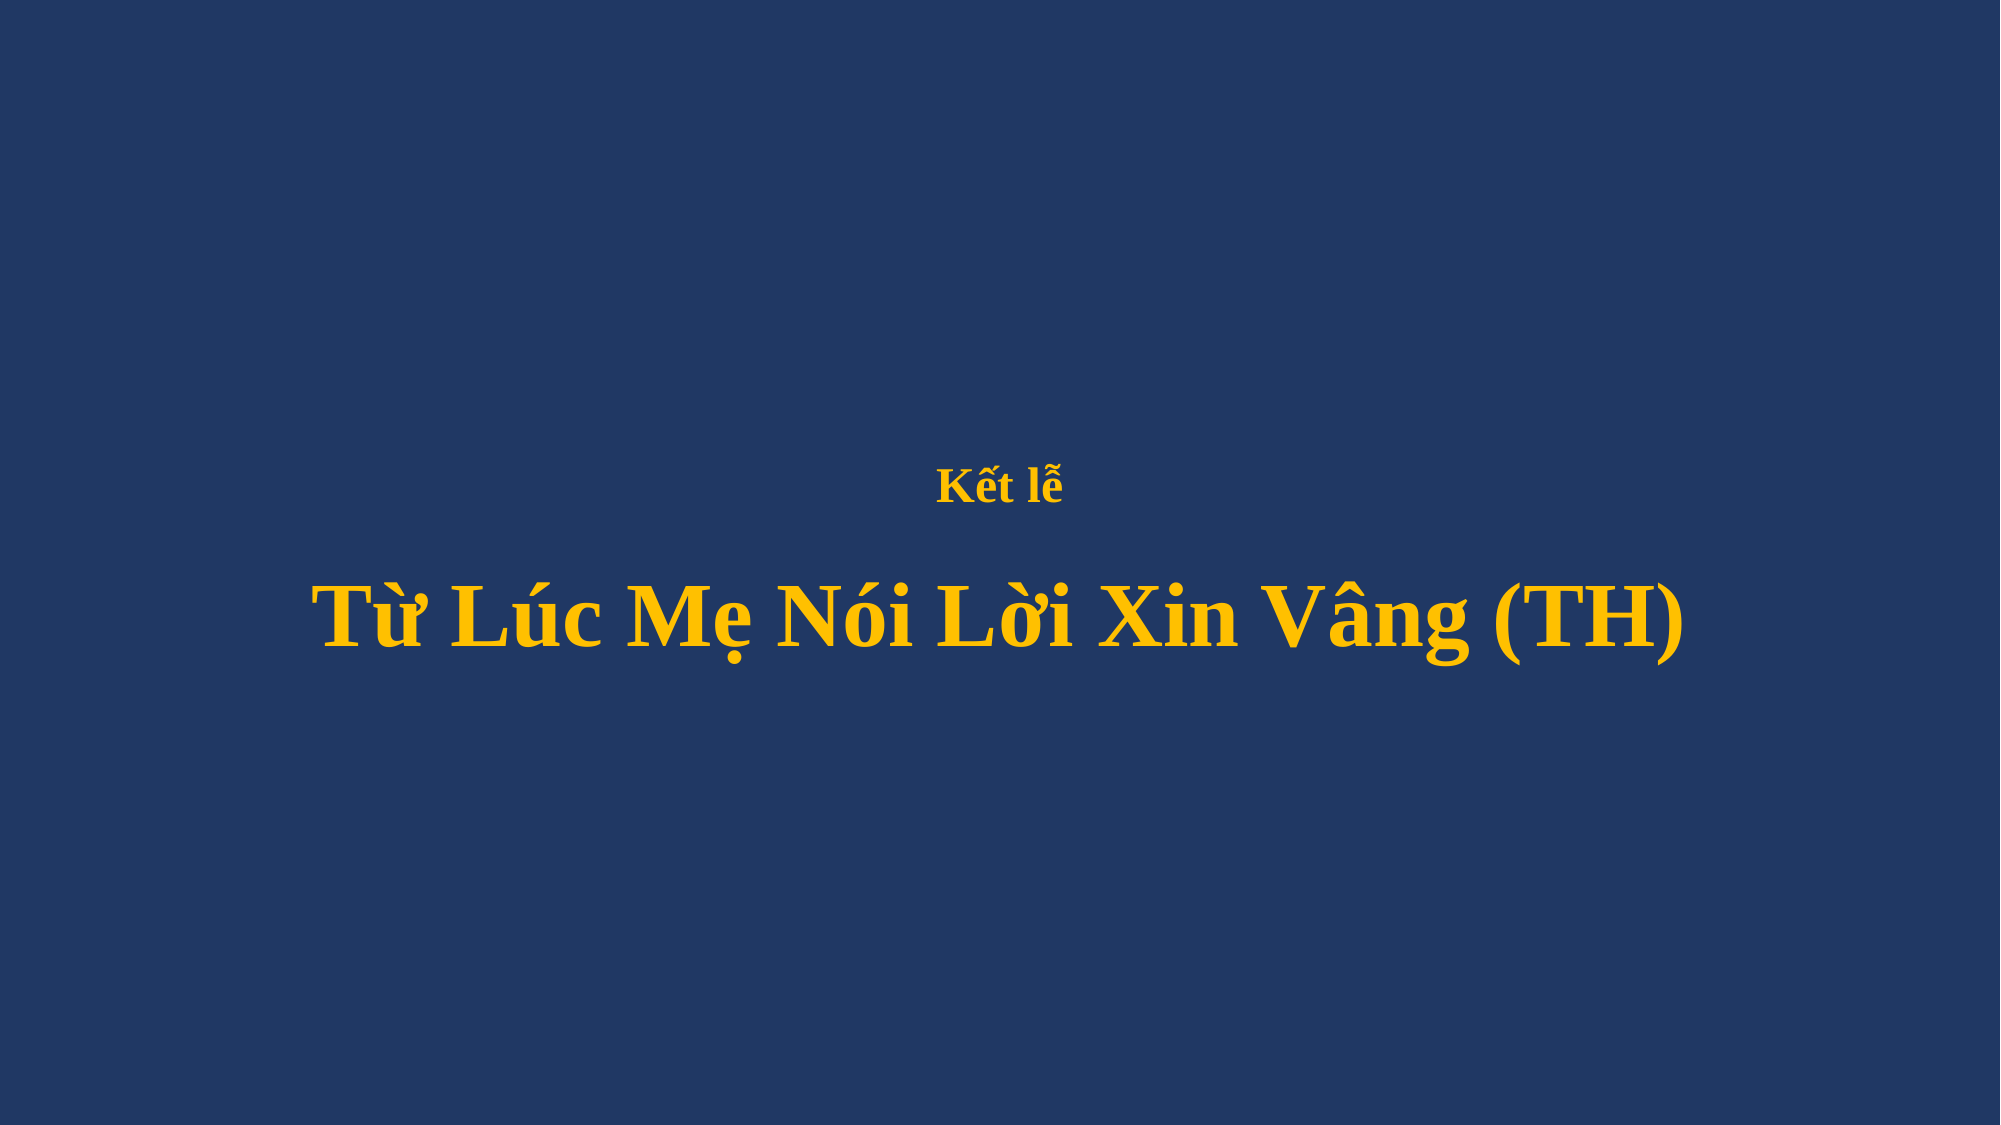

# Kết lễ Từ Lúc Mẹ Nói Lời Xin Vâng (TH)